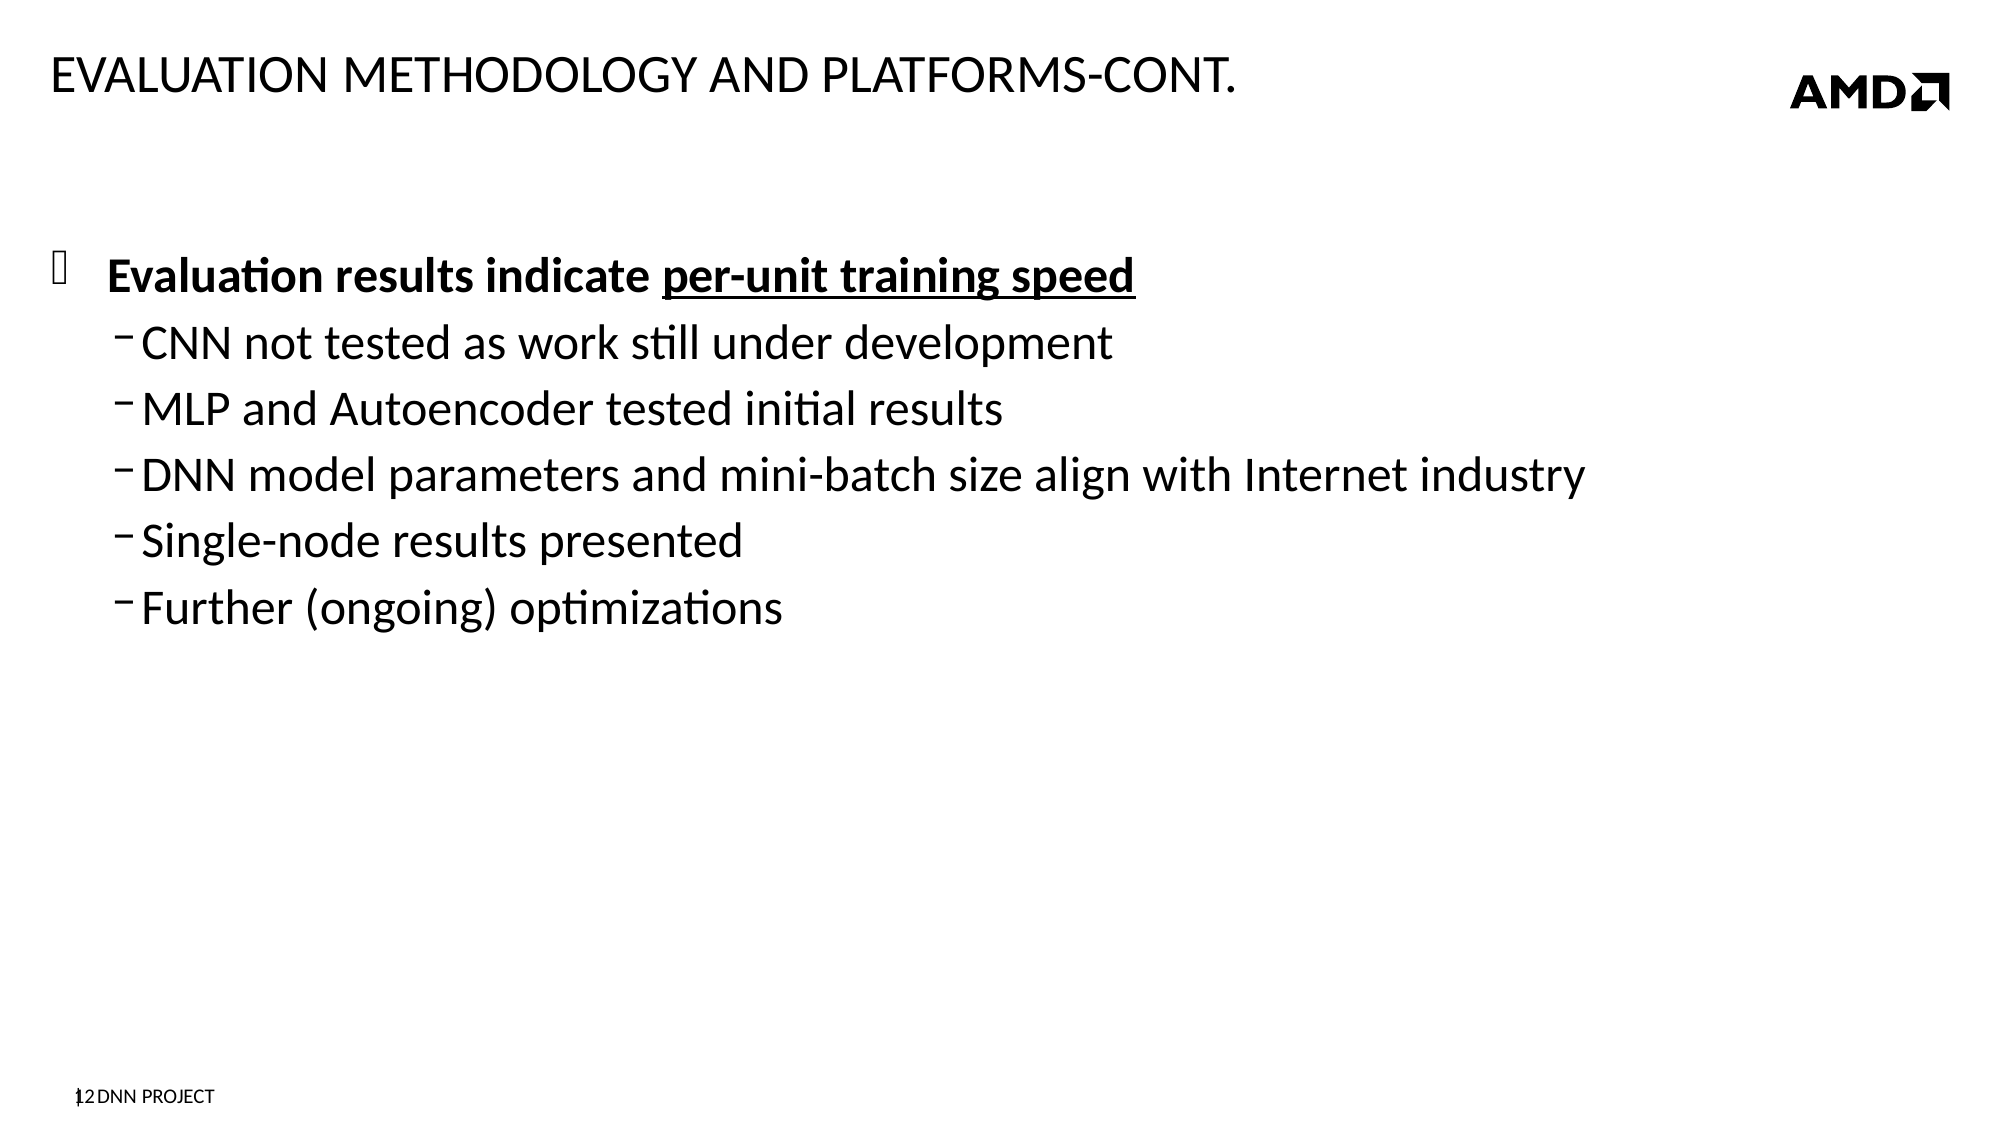

# Evaluation methodology and platforms-Cont.
Evaluation results indicate per-unit training speed
CNN not tested as work still under development
MLP and Autoencoder tested initial results
DNN model parameters and mini-batch size align with Internet industry
Single-node results presented
Further (ongoing) optimizations